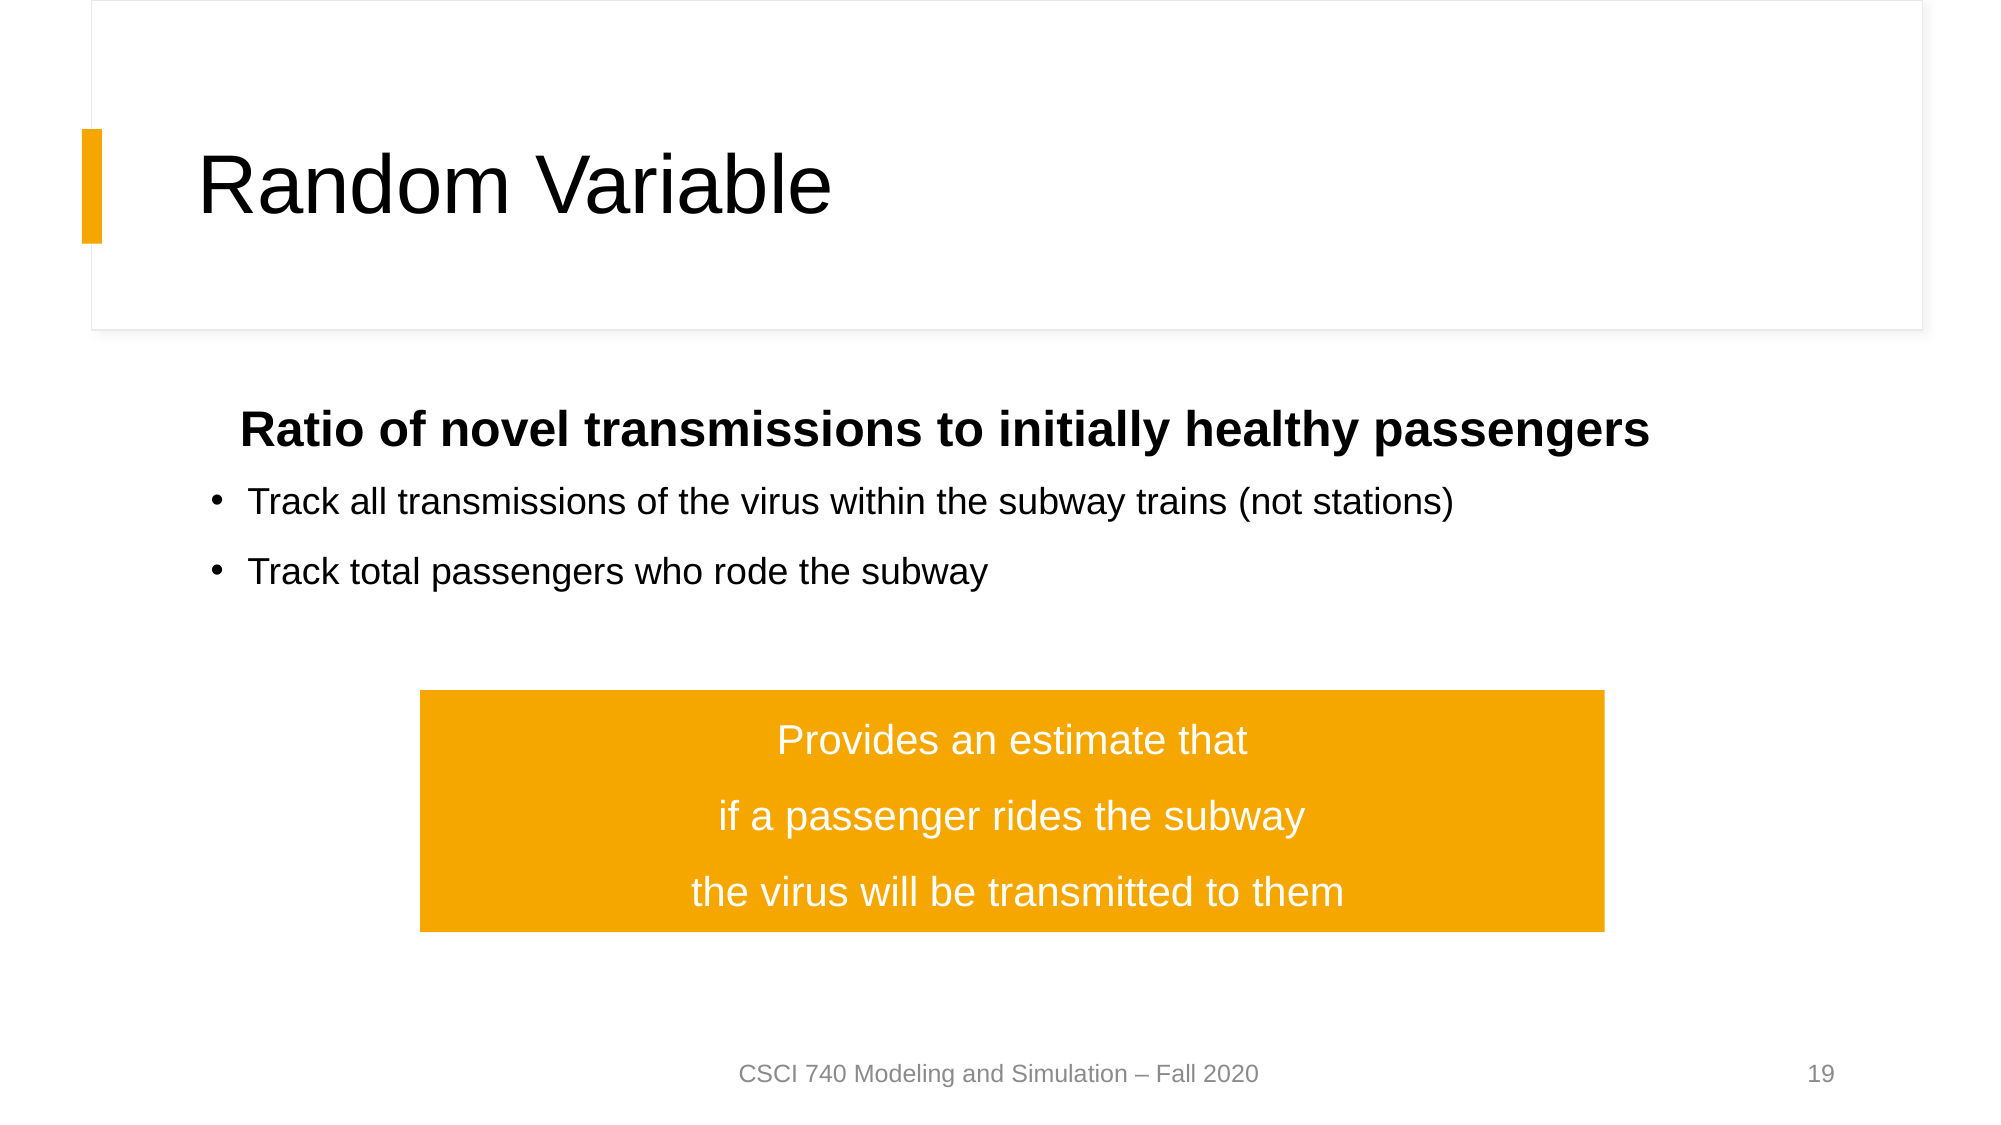

Random Variable
Ratio of novel transmissions to initially healthy passengers

Track all transmissions of the virus within the subway trains (not stations)
Track total passengers who rode the subway

Provides an estimate that
if a passenger rides the subway
 the virus will be transmitted to them

CSCI 740 Modeling and Simulation – Fall 2020
19